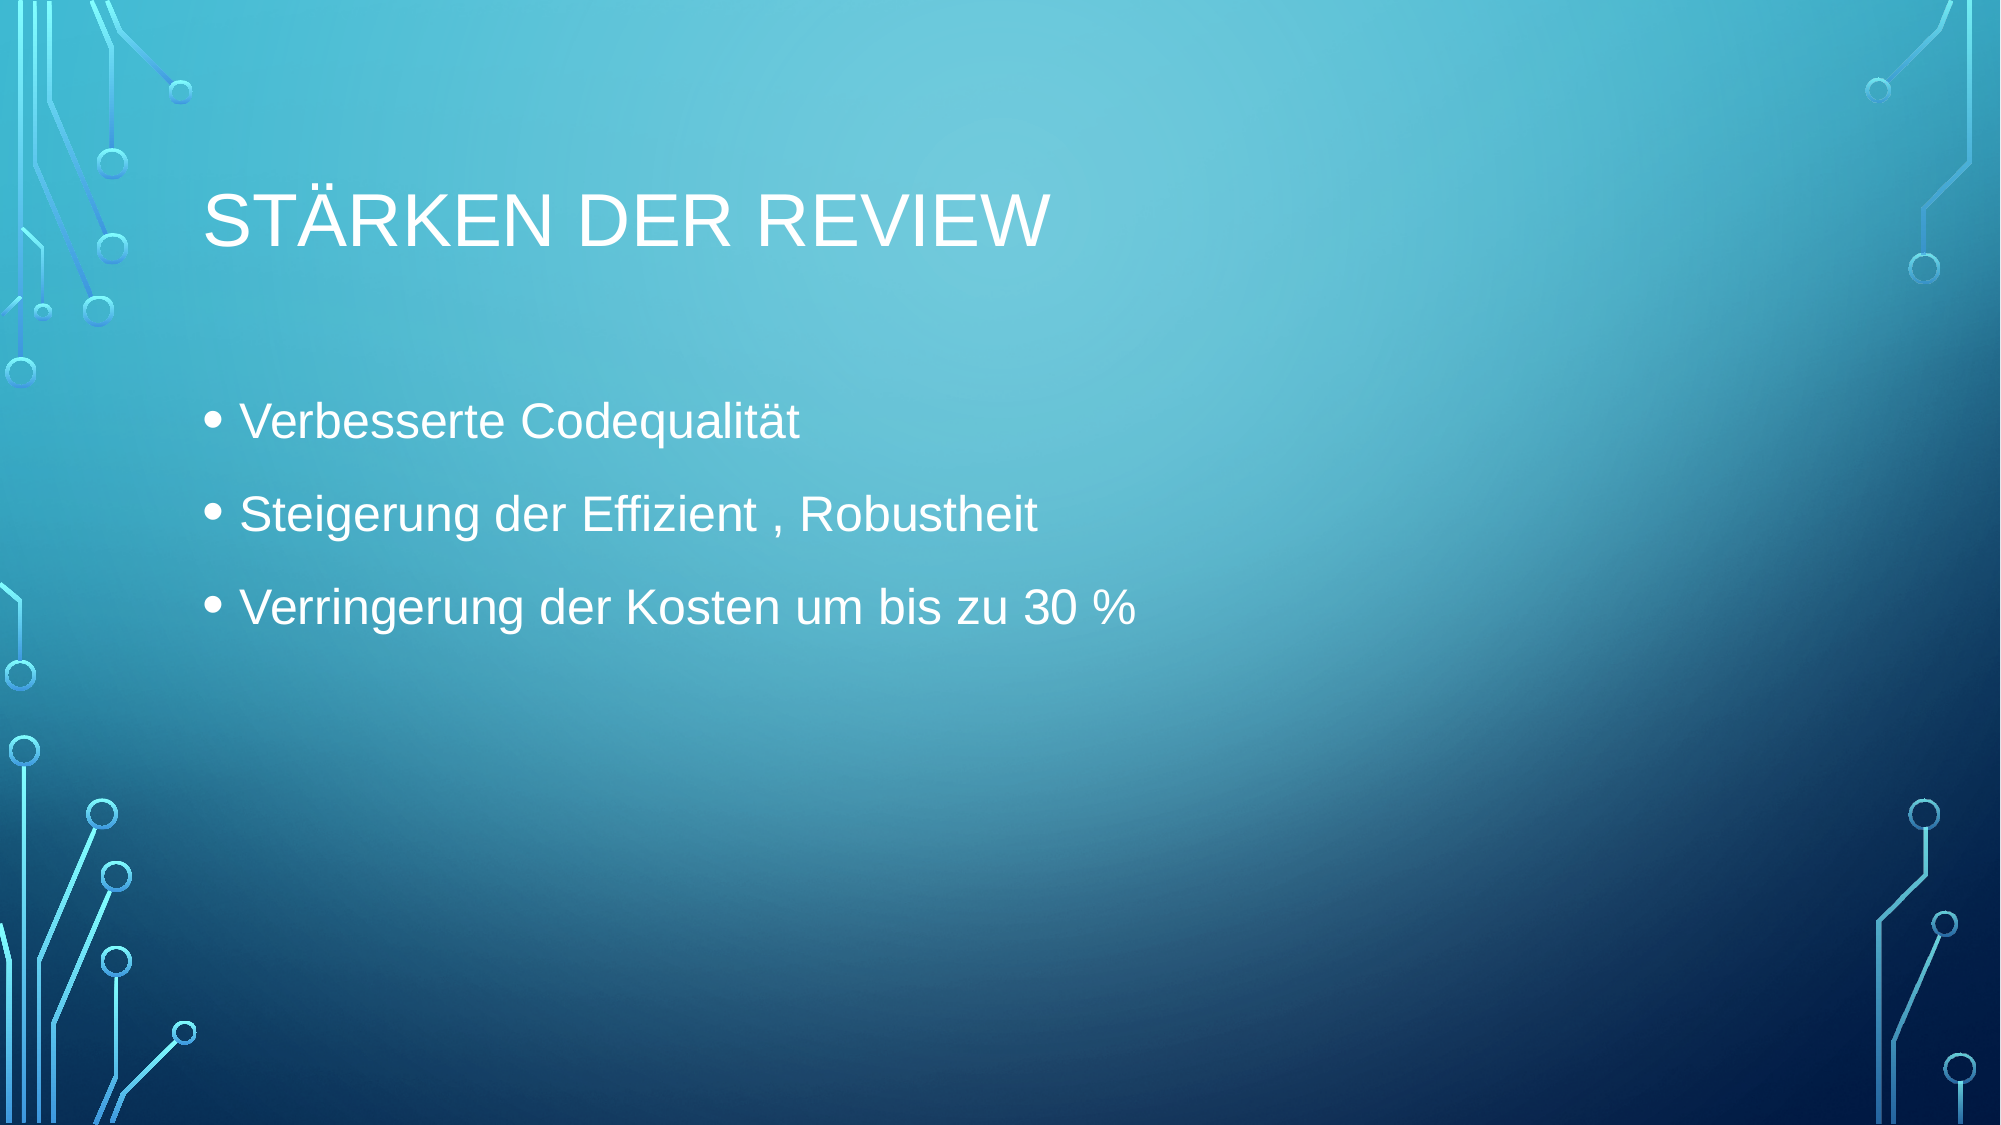

# Stärken der Review
Verbesserte Codequalität
Steigerung der Effizient , Robustheit
Verringerung der Kosten um bis zu 30 %